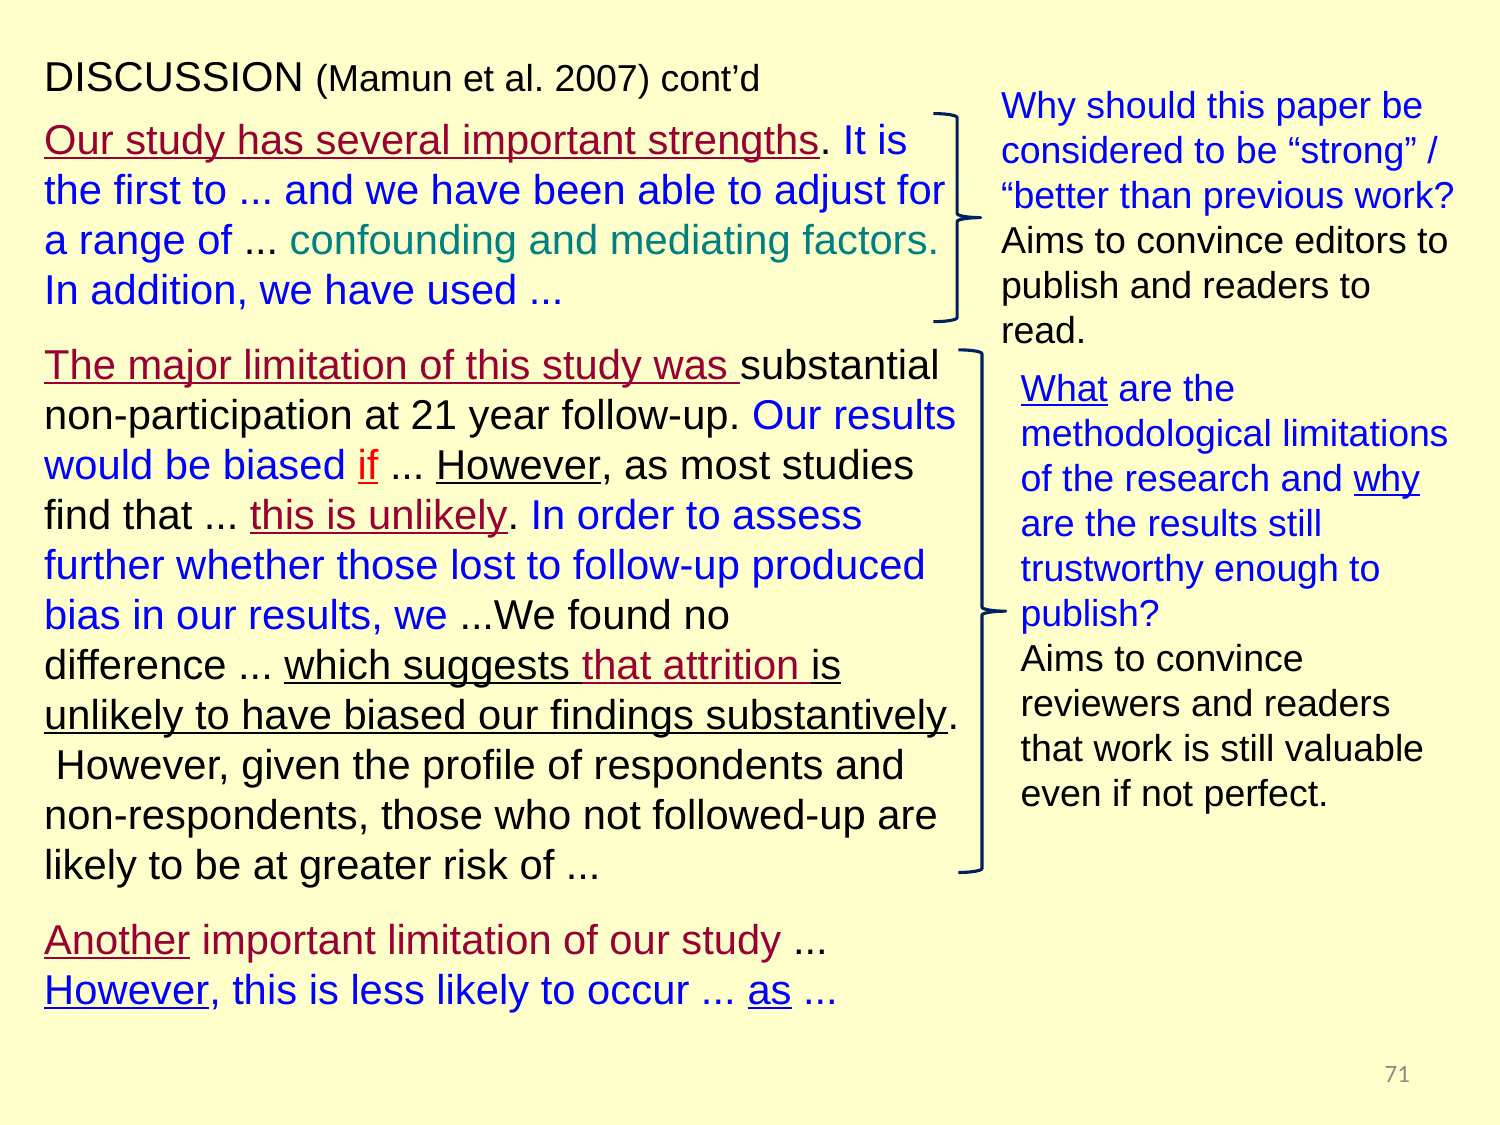

DISCUSSION (Mamun et al. 2007) cont’d
Our study has several important strengths. It is the first to ... and we have been able to adjust for a range of ... confounding and mediating factors. In addition, we have used ...
The major limitation of this study was substantial non-participation at 21 year follow-up. Our results would be biased if ... However, as most studies find that ... this is unlikely. In order to assess further whether those lost to follow-up produced bias in our results, we ...We found no difference ... which suggests that attrition is unlikely to have biased our findings substantively.  However, given the profile of respondents and non-respondents, those who not followed-up are likely to be at greater risk of ...
Another important limitation of our study ...  However, this is less likely to occur ... as ...
Why should this paper be considered to be “strong” / “better than previous work?
Aims to convince editors to publish and readers to read.

What are the methodological limitations of the research and why are the results still trustworthy enough to publish?
Aims to convince reviewers and readers that work is still valuable even if not perfect.
71